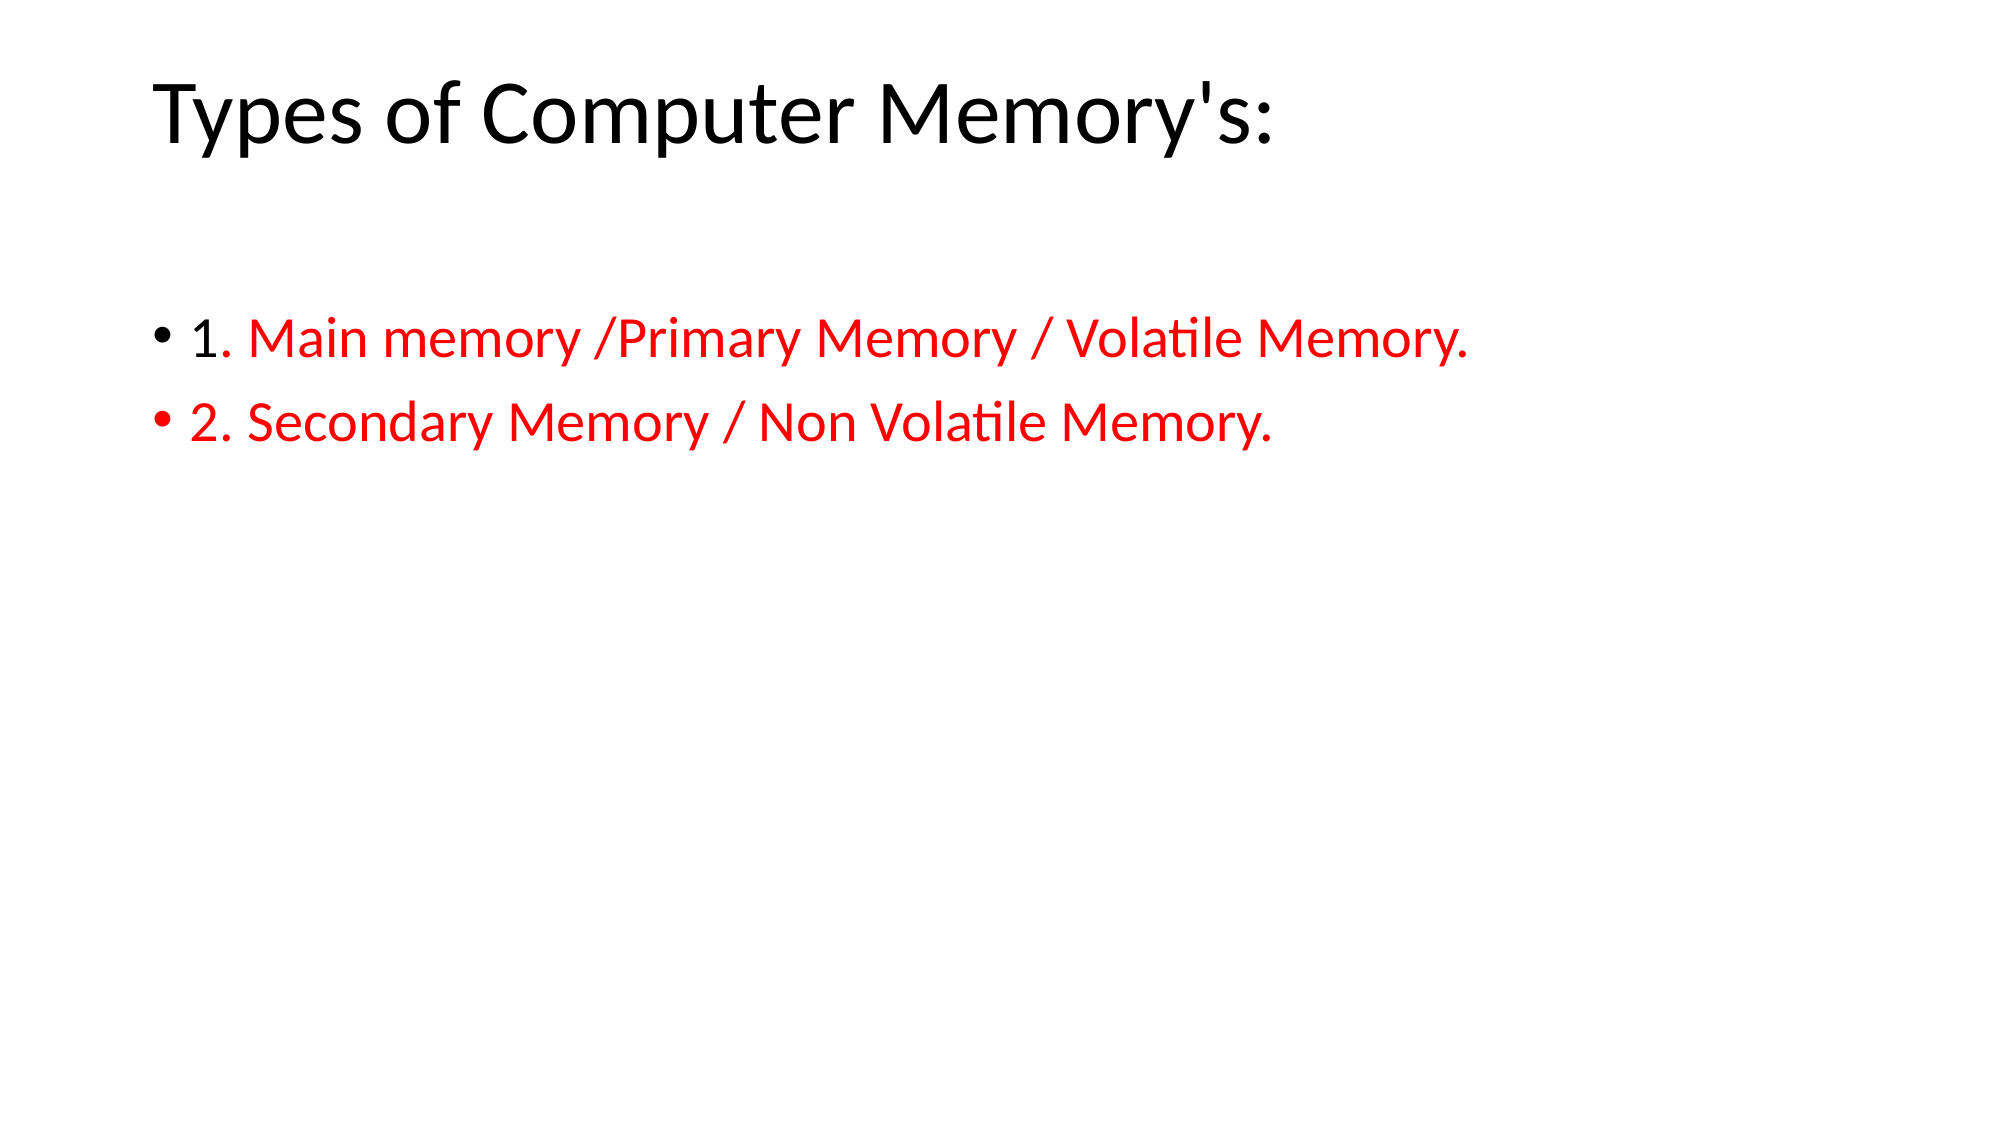

# Types of Computer Memory's:
1. Main memory /Primary Memory / Volatile Memory.
2. Secondary Memory / Non Volatile Memory.